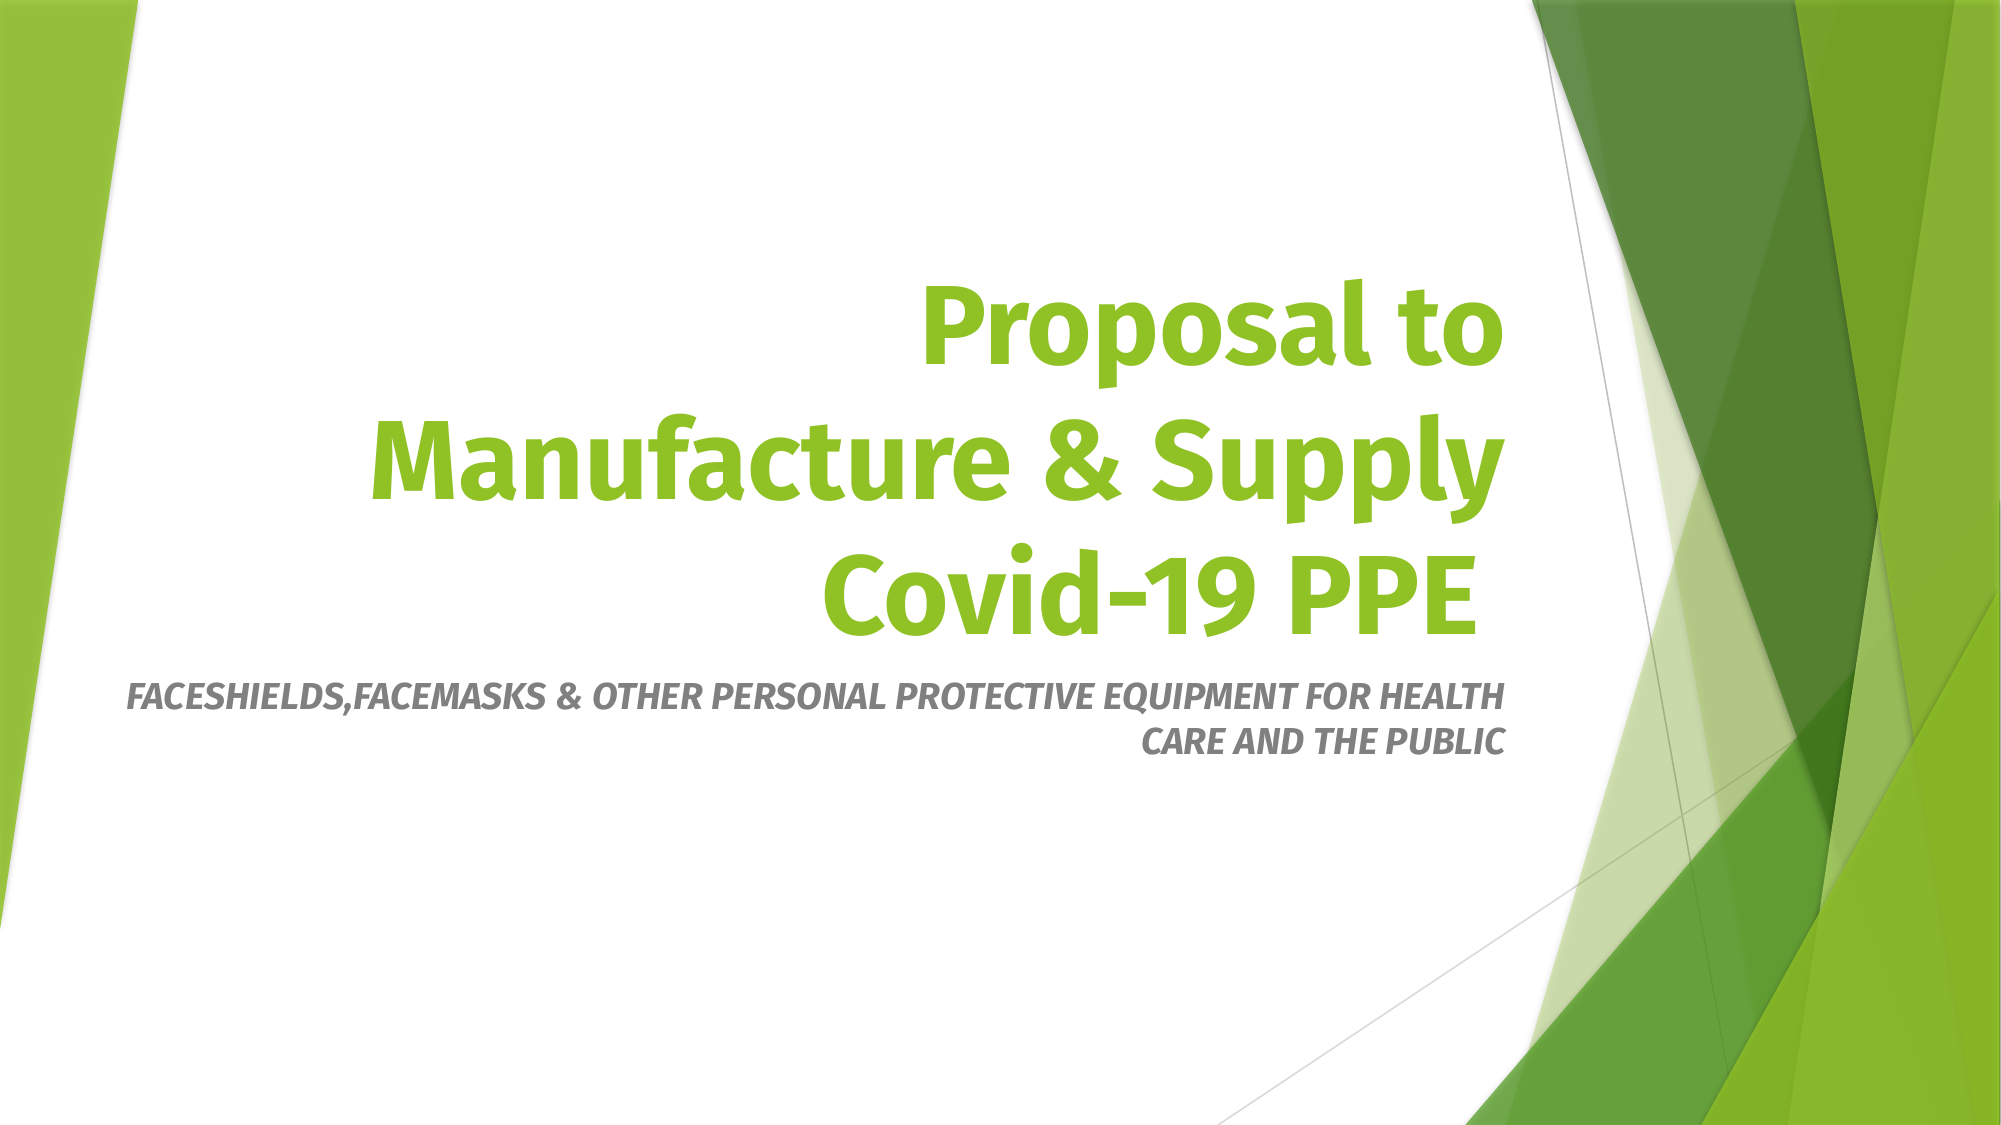

# Proposal to Manufacture & Supply Covid-19 PPE
FACESHIELDS,FACEMASKS & OTHER PERSONAL PROTECTIVE EQUIPMENT FOR HEALTH CARE AND THE PUBLIC